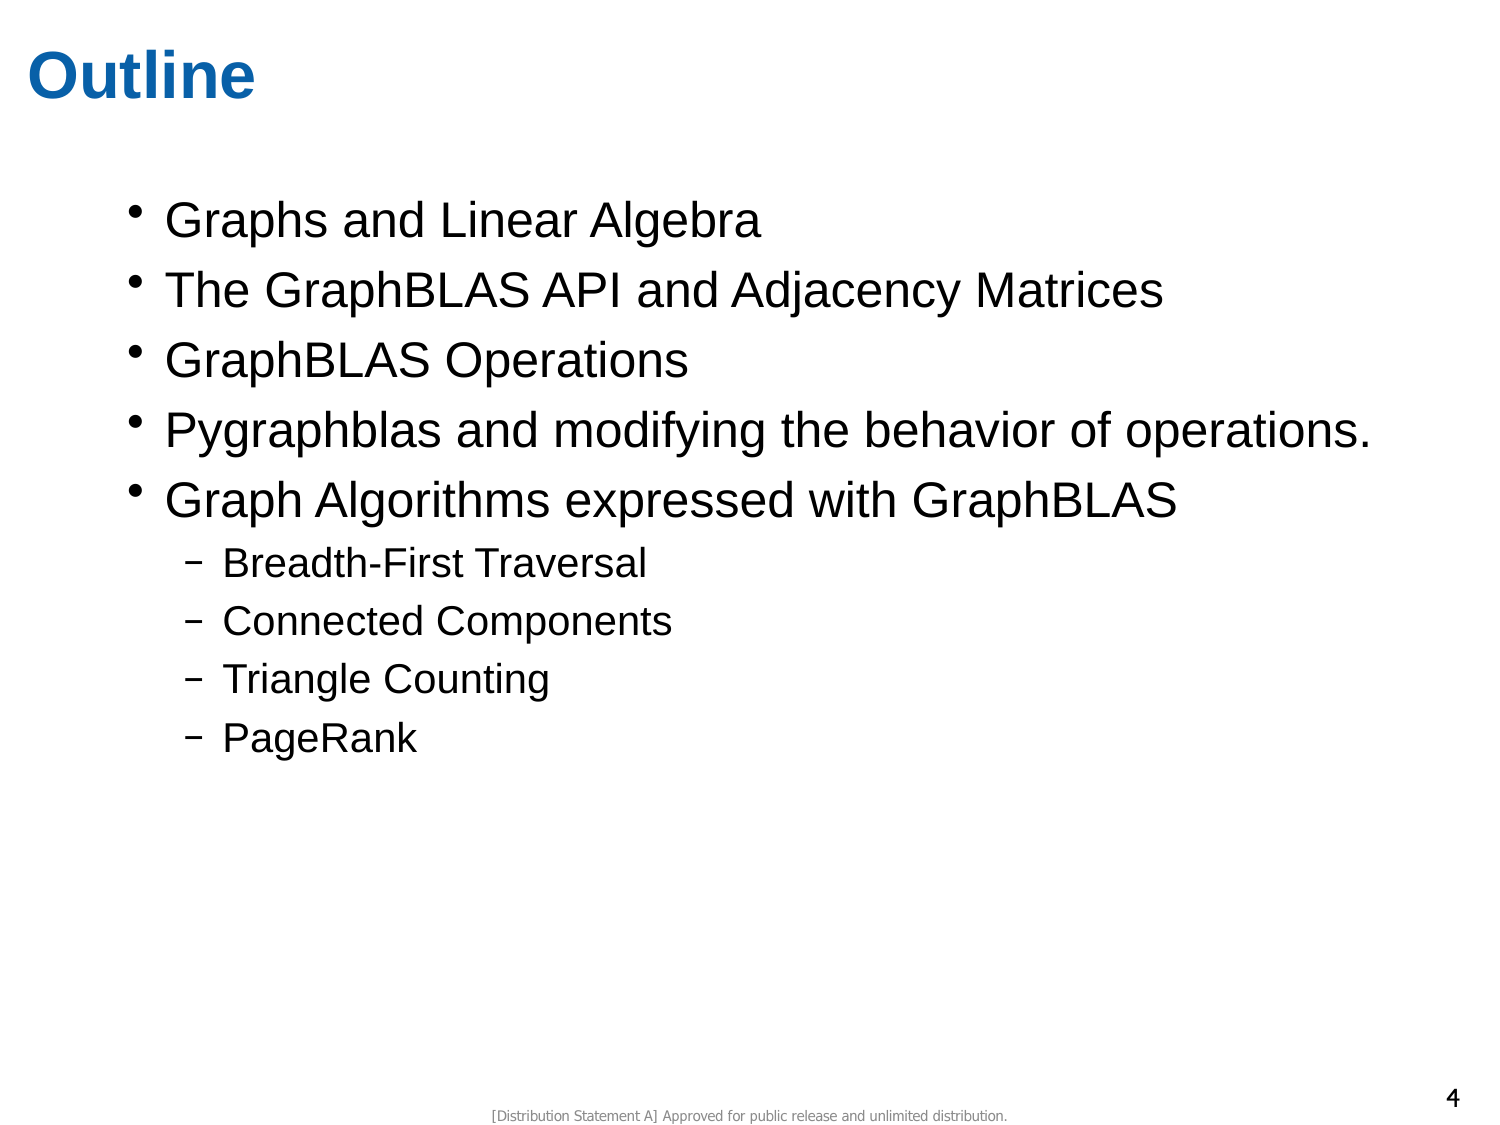

# Outline
Graphs and Linear Algebra
The GraphBLAS API and Adjacency Matrices
GraphBLAS Operations
Pygraphblas and modifying the behavior of operations.
Graph Algorithms expressed with GraphBLAS
Breadth-First Traversal
Connected Components
Triangle Counting
PageRank
4